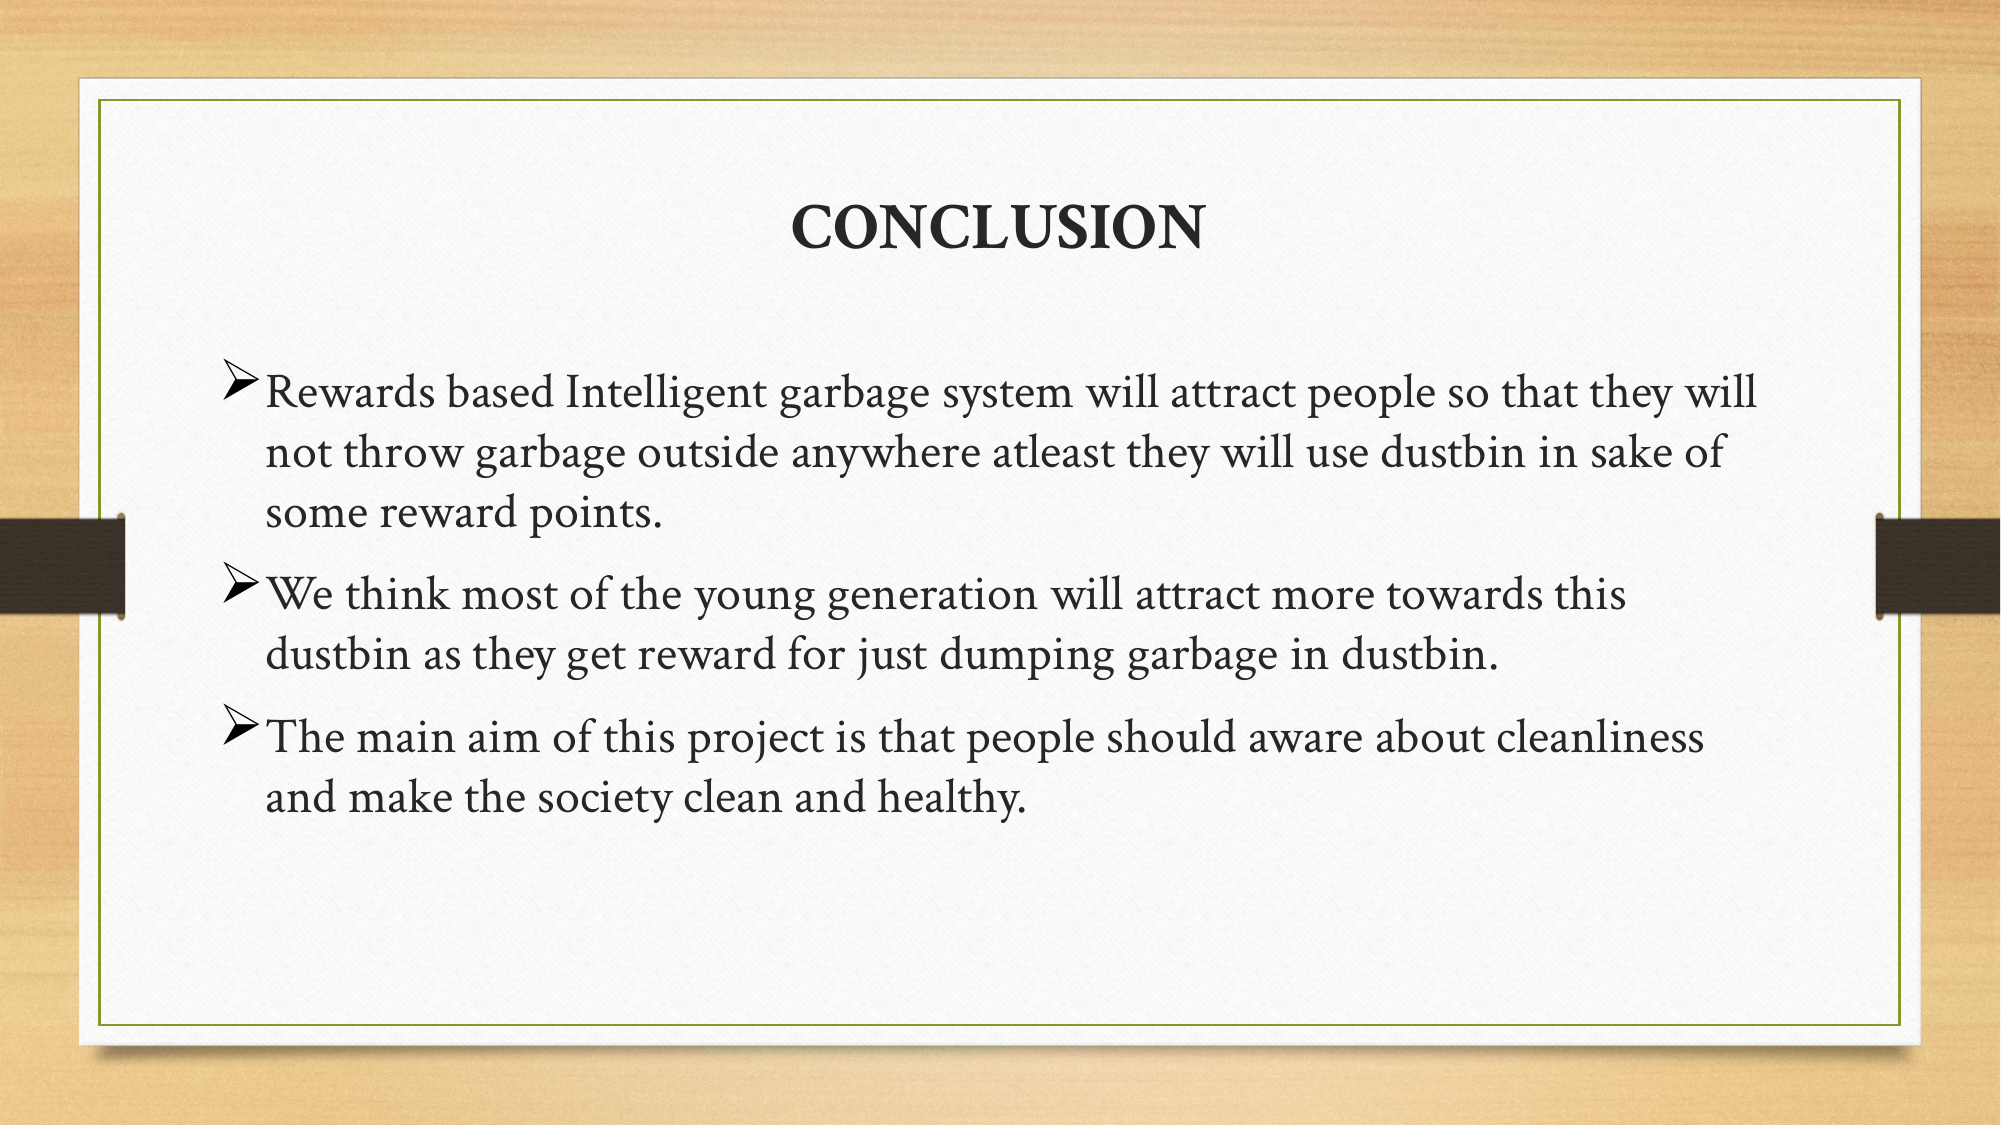

# CONCLUSION
Rewards based Intelligent garbage system will attract people so that they will not throw garbage outside anywhere atleast they will use dustbin in sake of some reward points.
We think most of the young generation will attract more towards this dustbin as they get reward for just dumping garbage in dustbin.
The main aim of ​​this project is that people should aware about cleanliness and make the society clean and healthy.